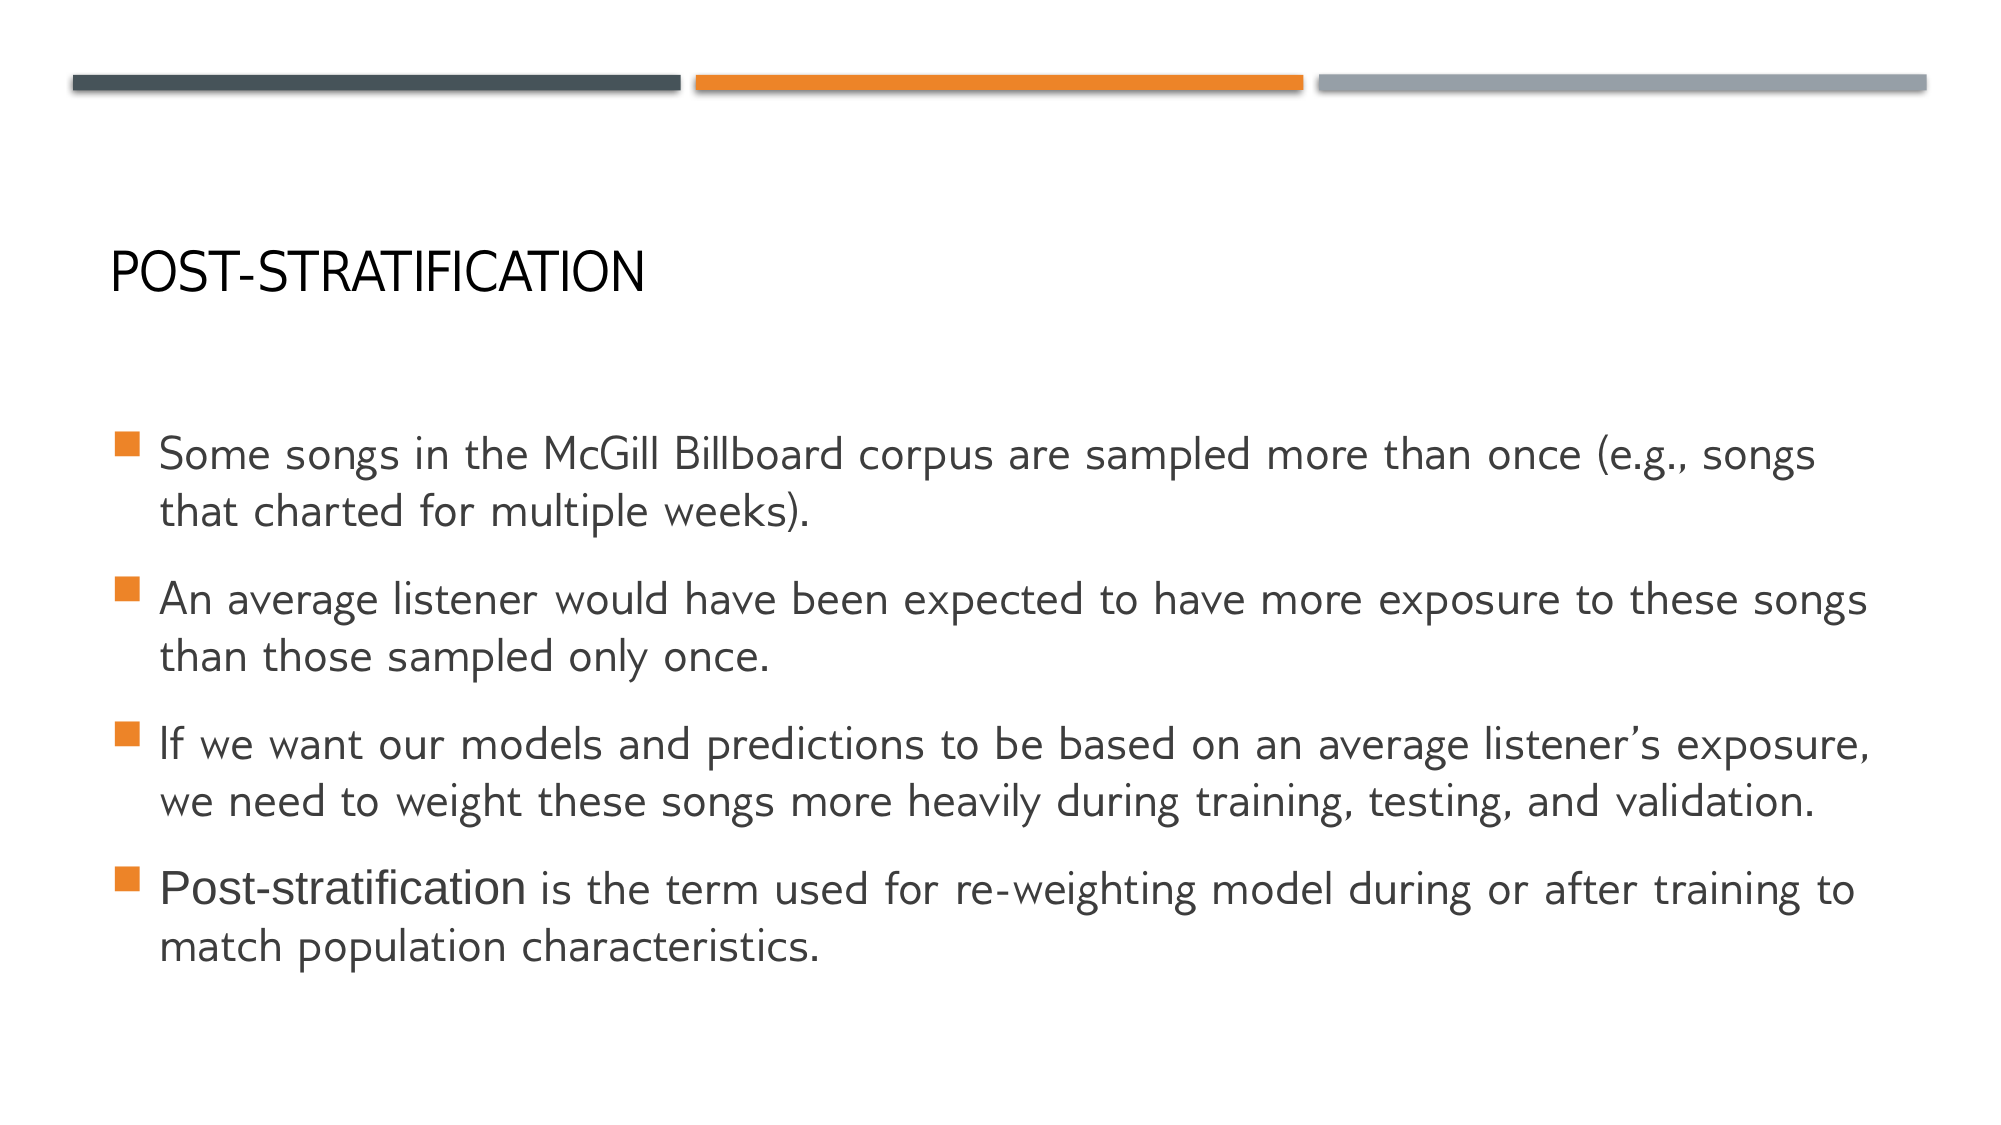

# Post-stratification
Some songs in the McGill Billboard corpus are sampled more than once (e.g., songs that charted for multiple weeks).
An average listener would have been expected to have more exposure to these songs than those sampled only once.
If we want our models and predictions to be based on an average listener’s exposure, we need to weight these songs more heavily during training, testing, and validation.
Post-stratification is the term used for re-weighting model during or after training to match population characteristics.